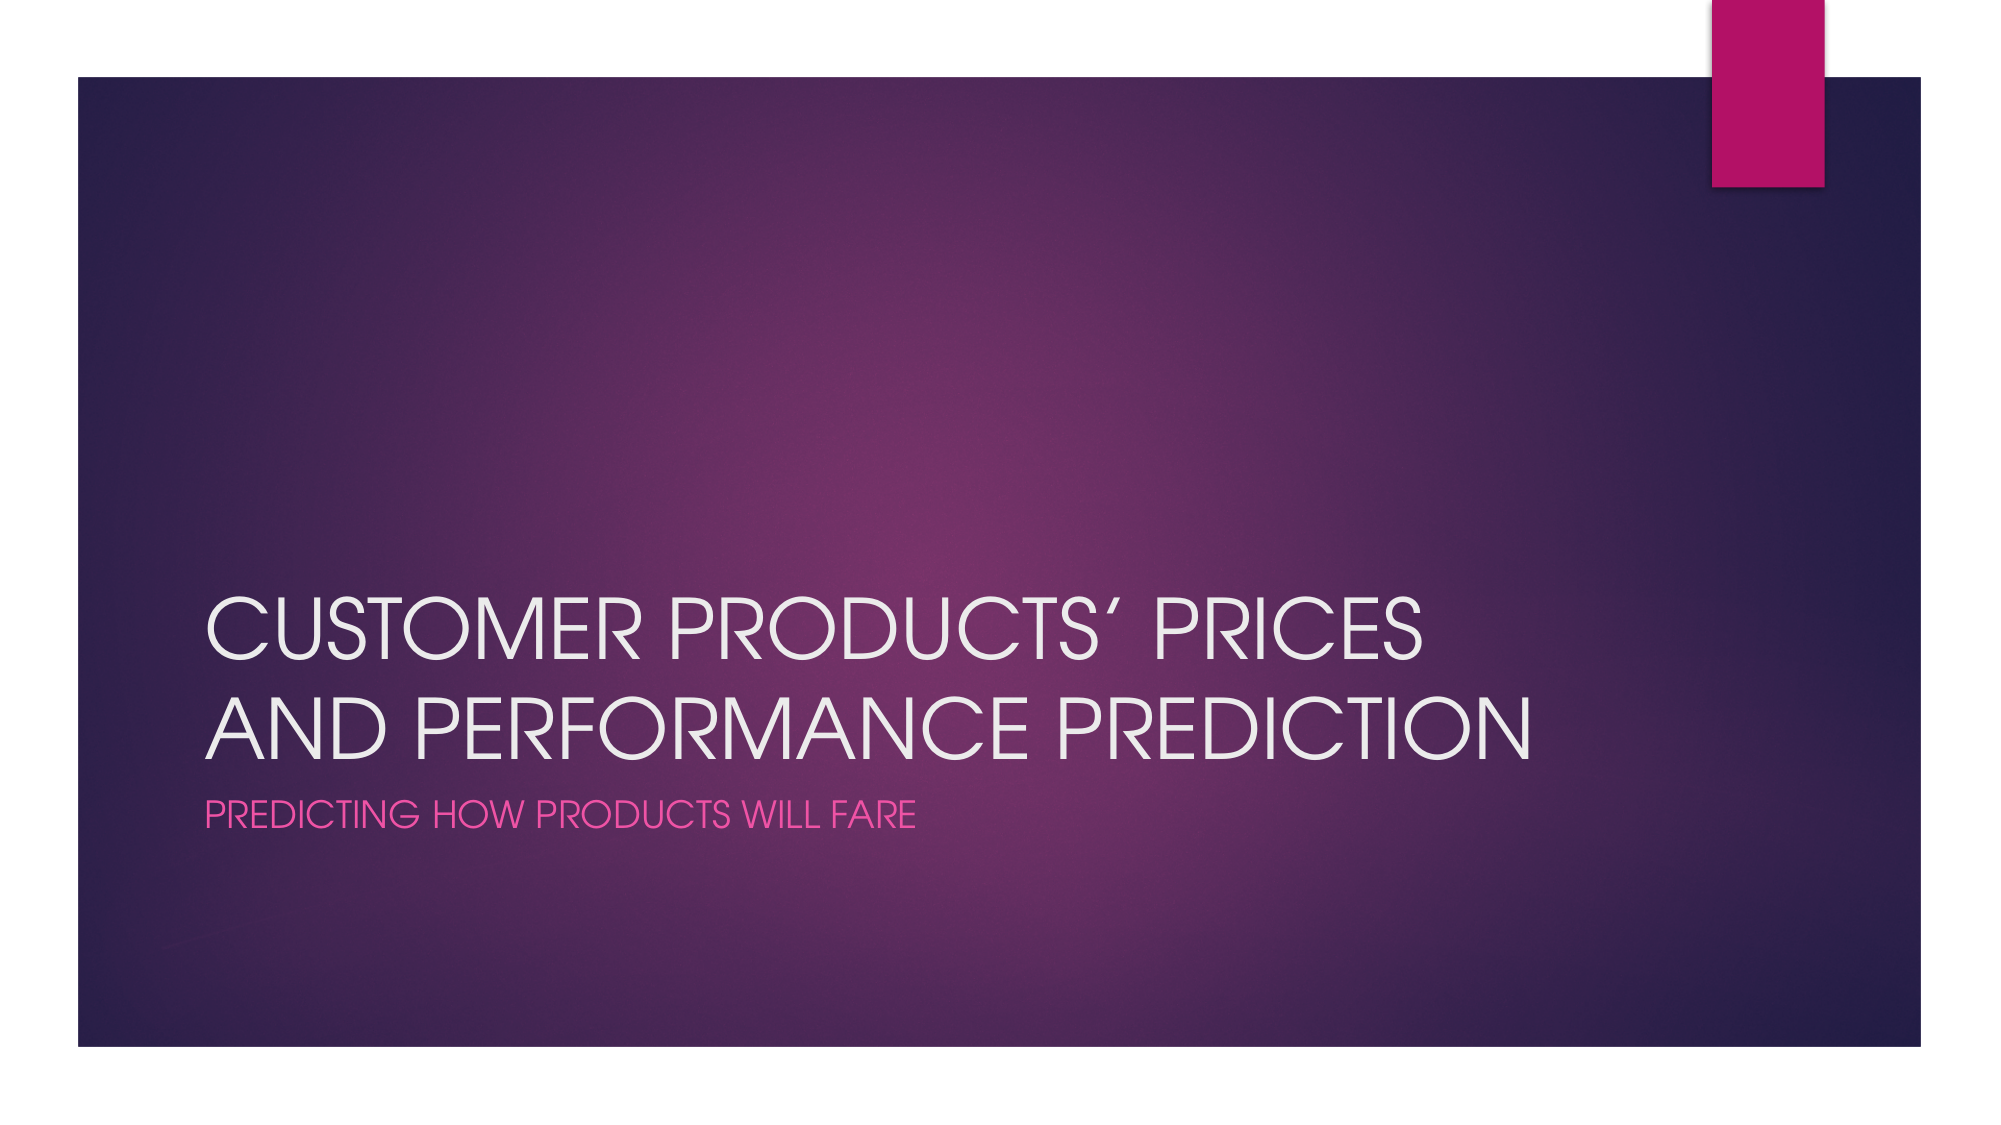

# CUSTOMER PRODUCTS’ PRICES AND PERFORMANCE PREDICTION
Predicting How products will fare